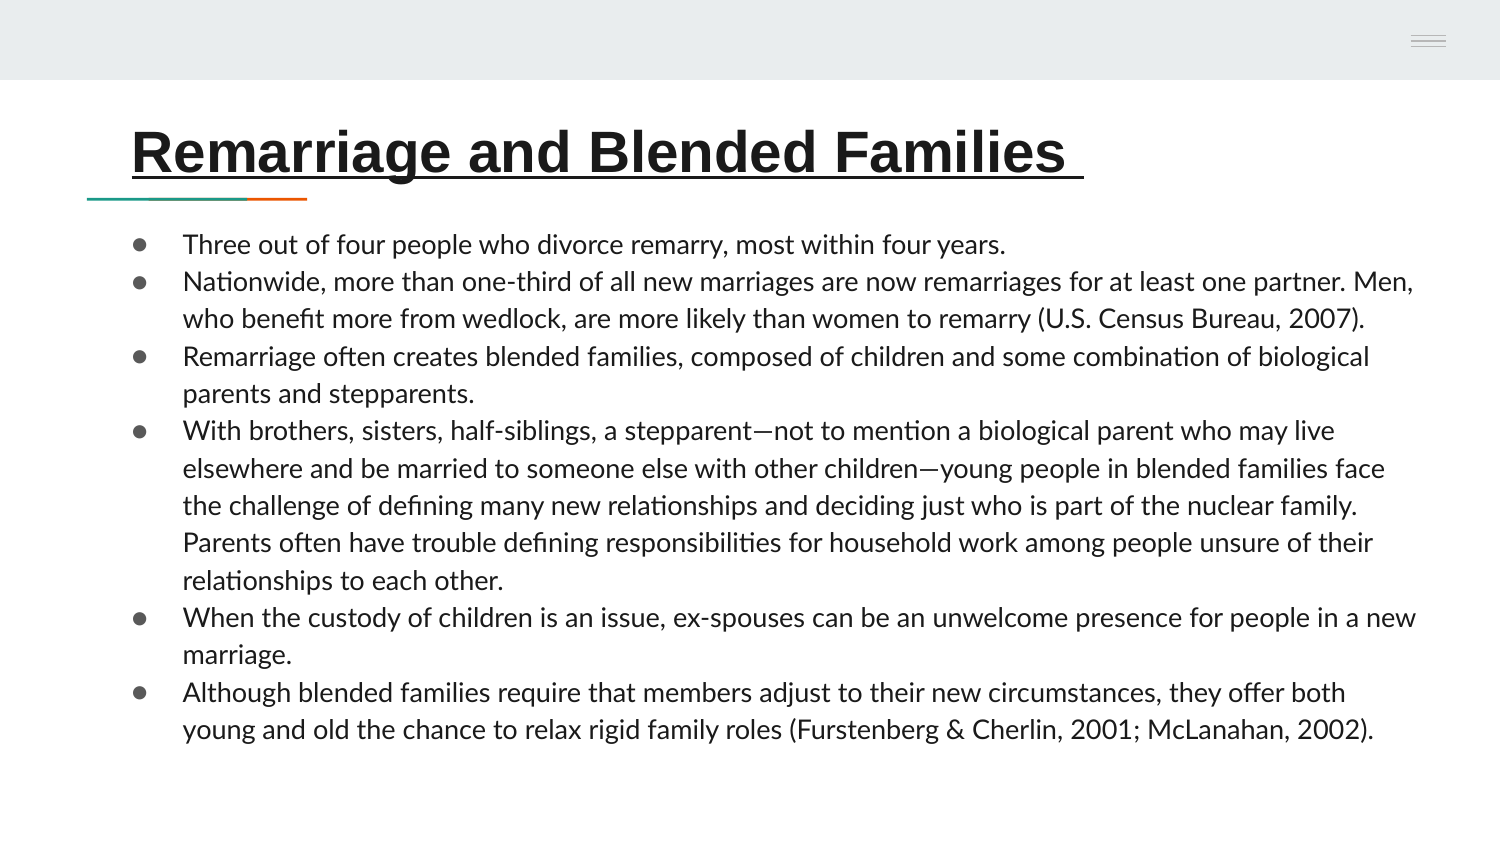

# Remarriage and Blended Families
Three out of four people who divorce remarry, most within four years.
Nationwide, more than one-third of all new marriages are now remarriages for at least one partner. Men, who benefit more from wedlock, are more likely than women to remarry (U.S. Census Bureau, 2007).
Remarriage often creates blended families, composed of children and some combination of biological parents and stepparents.
With brothers, sisters, half-siblings, a stepparent—not to mention a biological parent who may live elsewhere and be married to someone else with other children—young people in blended families face the challenge of defining many new relationships and deciding just who is part of the nuclear family. Parents often have trouble defining responsibilities for household work among people unsure of their relationships to each other.
When the custody of children is an issue, ex-spouses can be an unwelcome presence for people in a new marriage.
Although blended families require that members adjust to their new circumstances, they offer both young and old the chance to relax rigid family roles (Furstenberg & Cherlin, 2001; McLanahan, 2002).